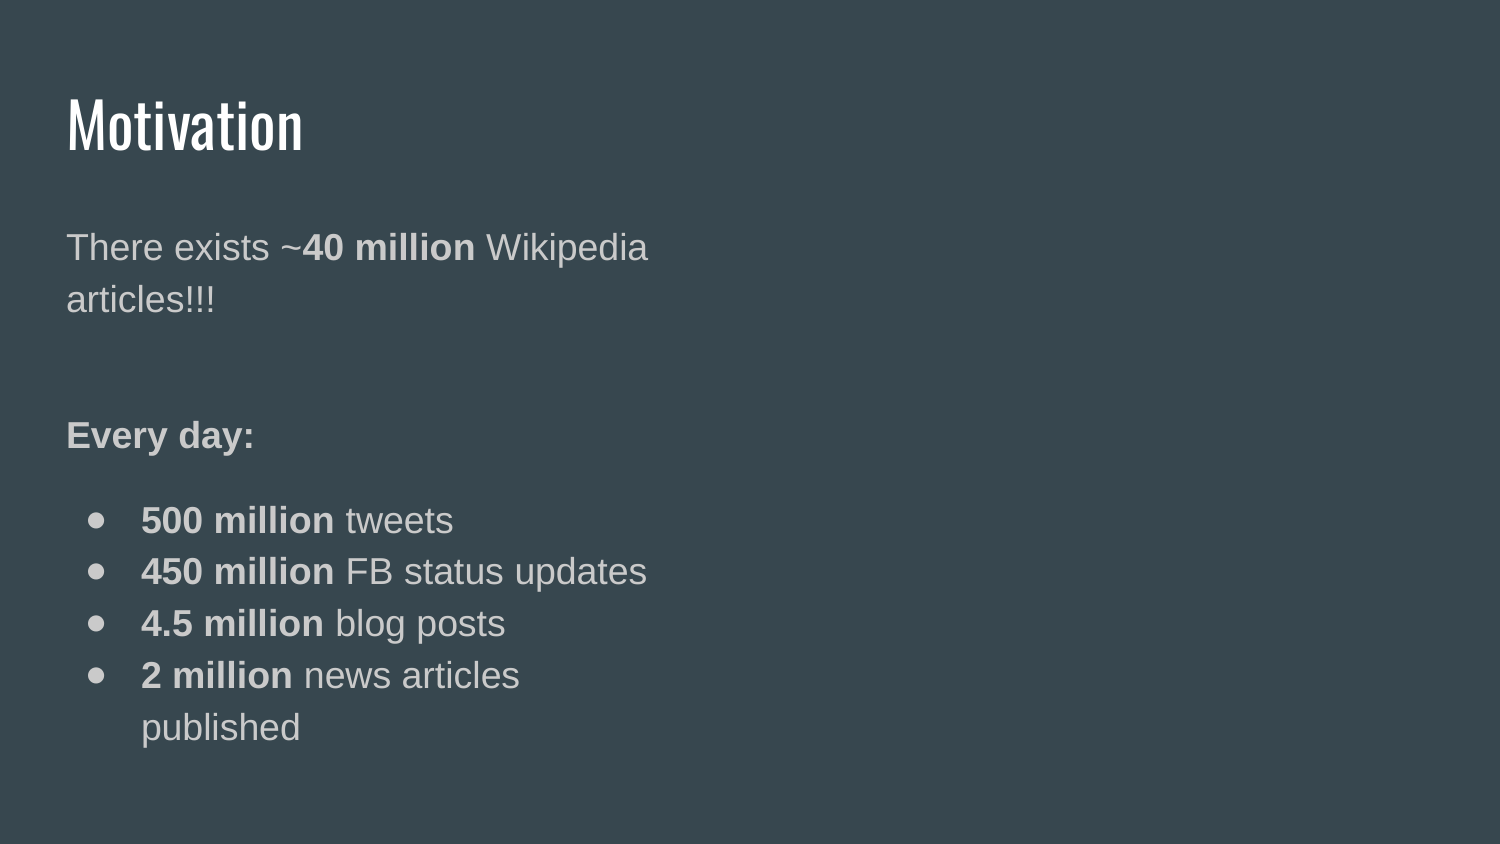

# Motivation
There exists ~40 million Wikipedia articles!!!

Every day:
500 million tweets
450 million FB status updates
4.5 million blog posts
2 million news articles published